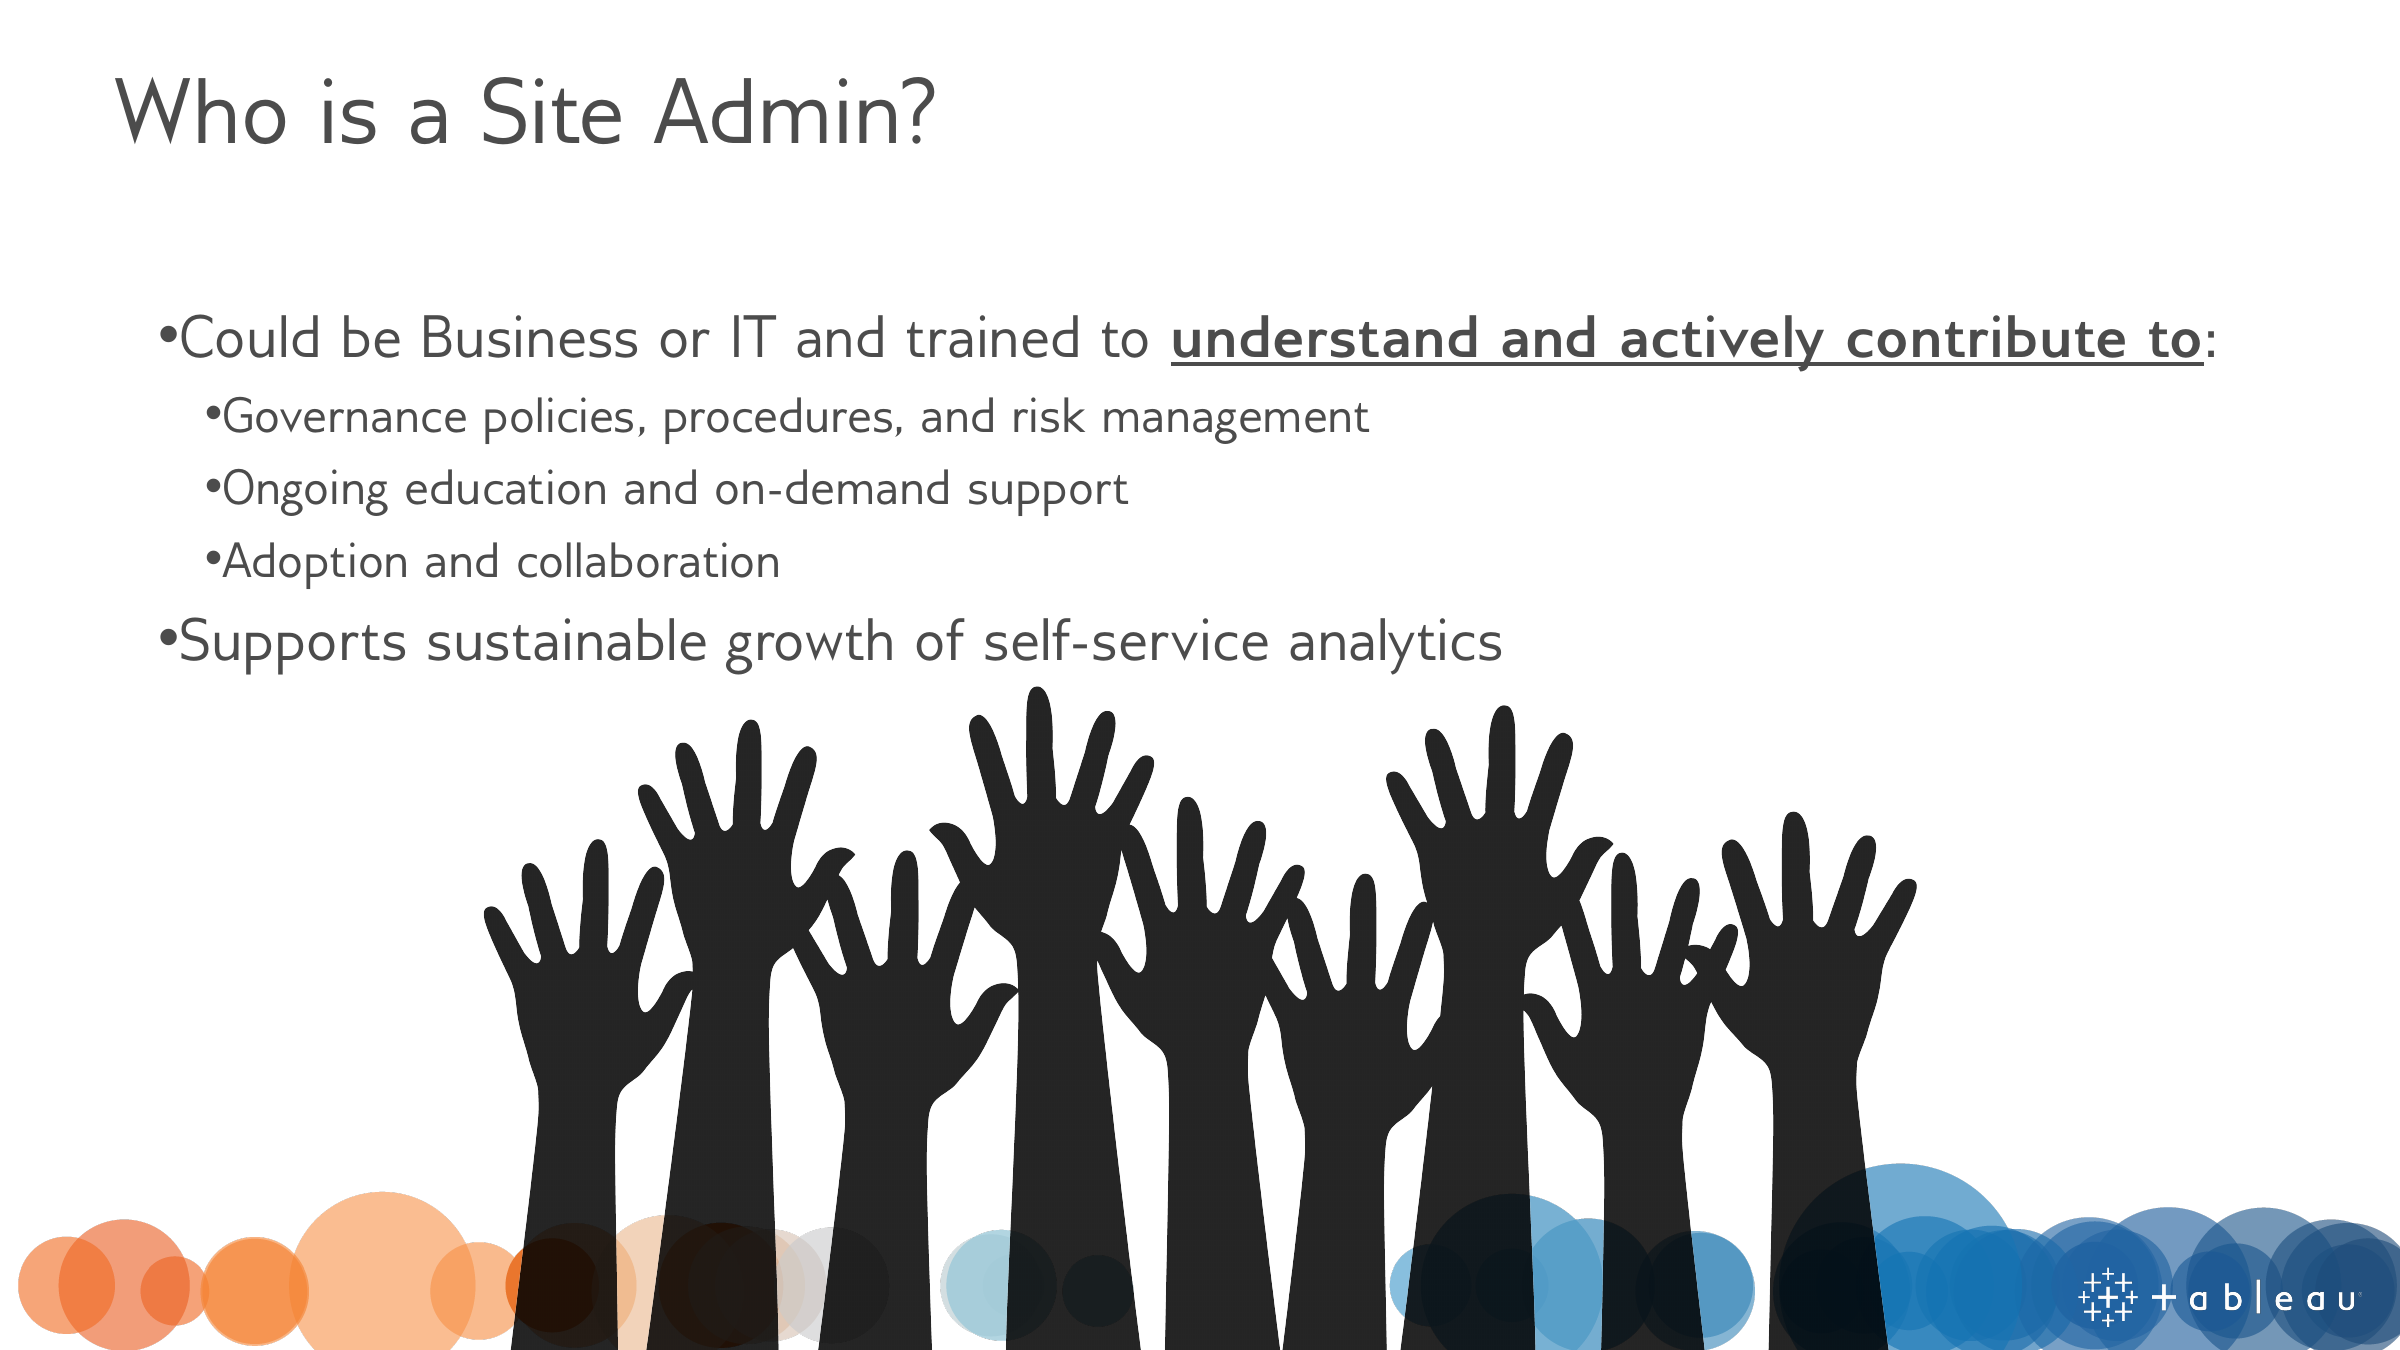

Who is a Site Admin?
Could be Business or IT and trained to understand and actively contribute to:
Governance policies, procedures, and risk management
Ongoing education and on-demand support
Adoption and collaboration
Supports sustainable growth of self-service analytics